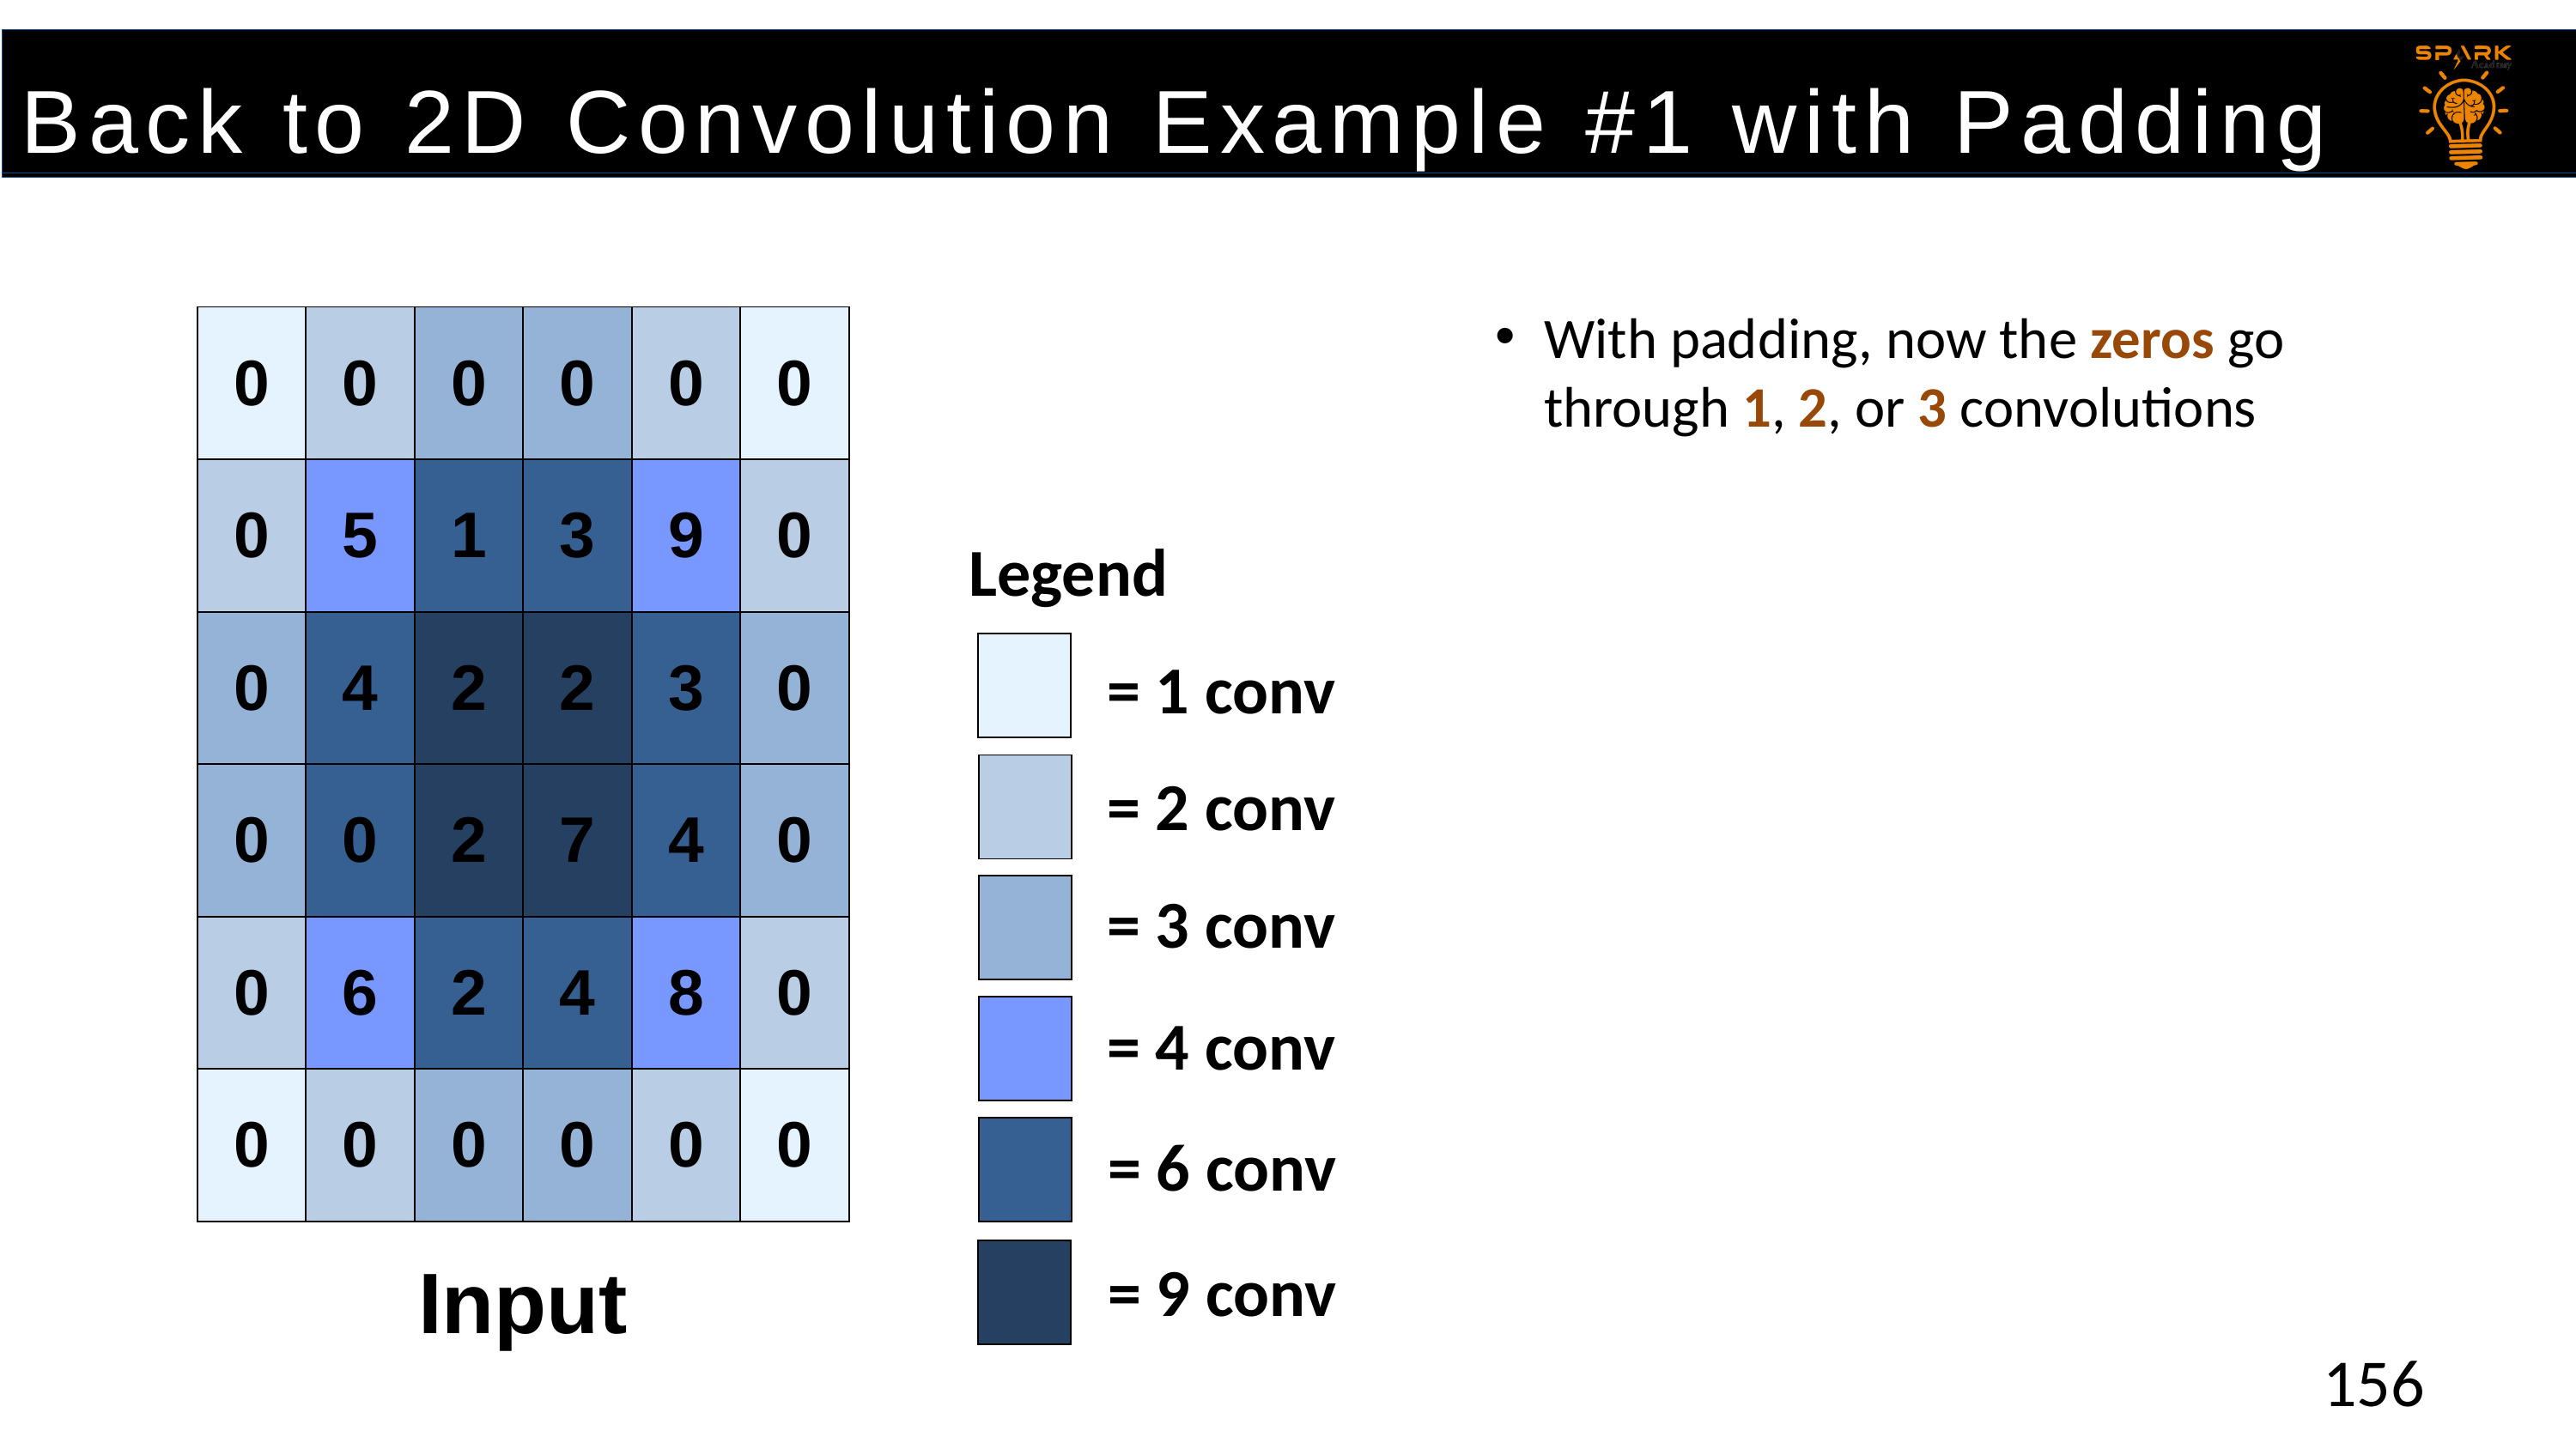

Back to 2D Convolution Example #1 with Padding

With padding, now the zeros go through 1, 2, or 3 convolutions
| 0 | 0 | 0 | 0 | 0 | 0 |
| --- | --- | --- | --- | --- | --- |
| 0 | 5 | 1 | 3 | 9 | 0 |
| 0 | 4 | 2 | 2 | 3 | 0 |
| 0 | 0 | 2 | 7 | 4 | 0 |
| 0 | 6 | 2 | 4 | 8 | 0 |
| 0 | 0 | 0 | 0 | 0 | 0 |
Legend
|  |
| --- |
= 1 conv
|  |
| --- |
= 2 conv
= 3 conv
|  |
| --- |
|  |
| --- |
= 4 conv
|  |
| --- |
= 6 conv
|  |
| --- |
Input
= 9 conv
156